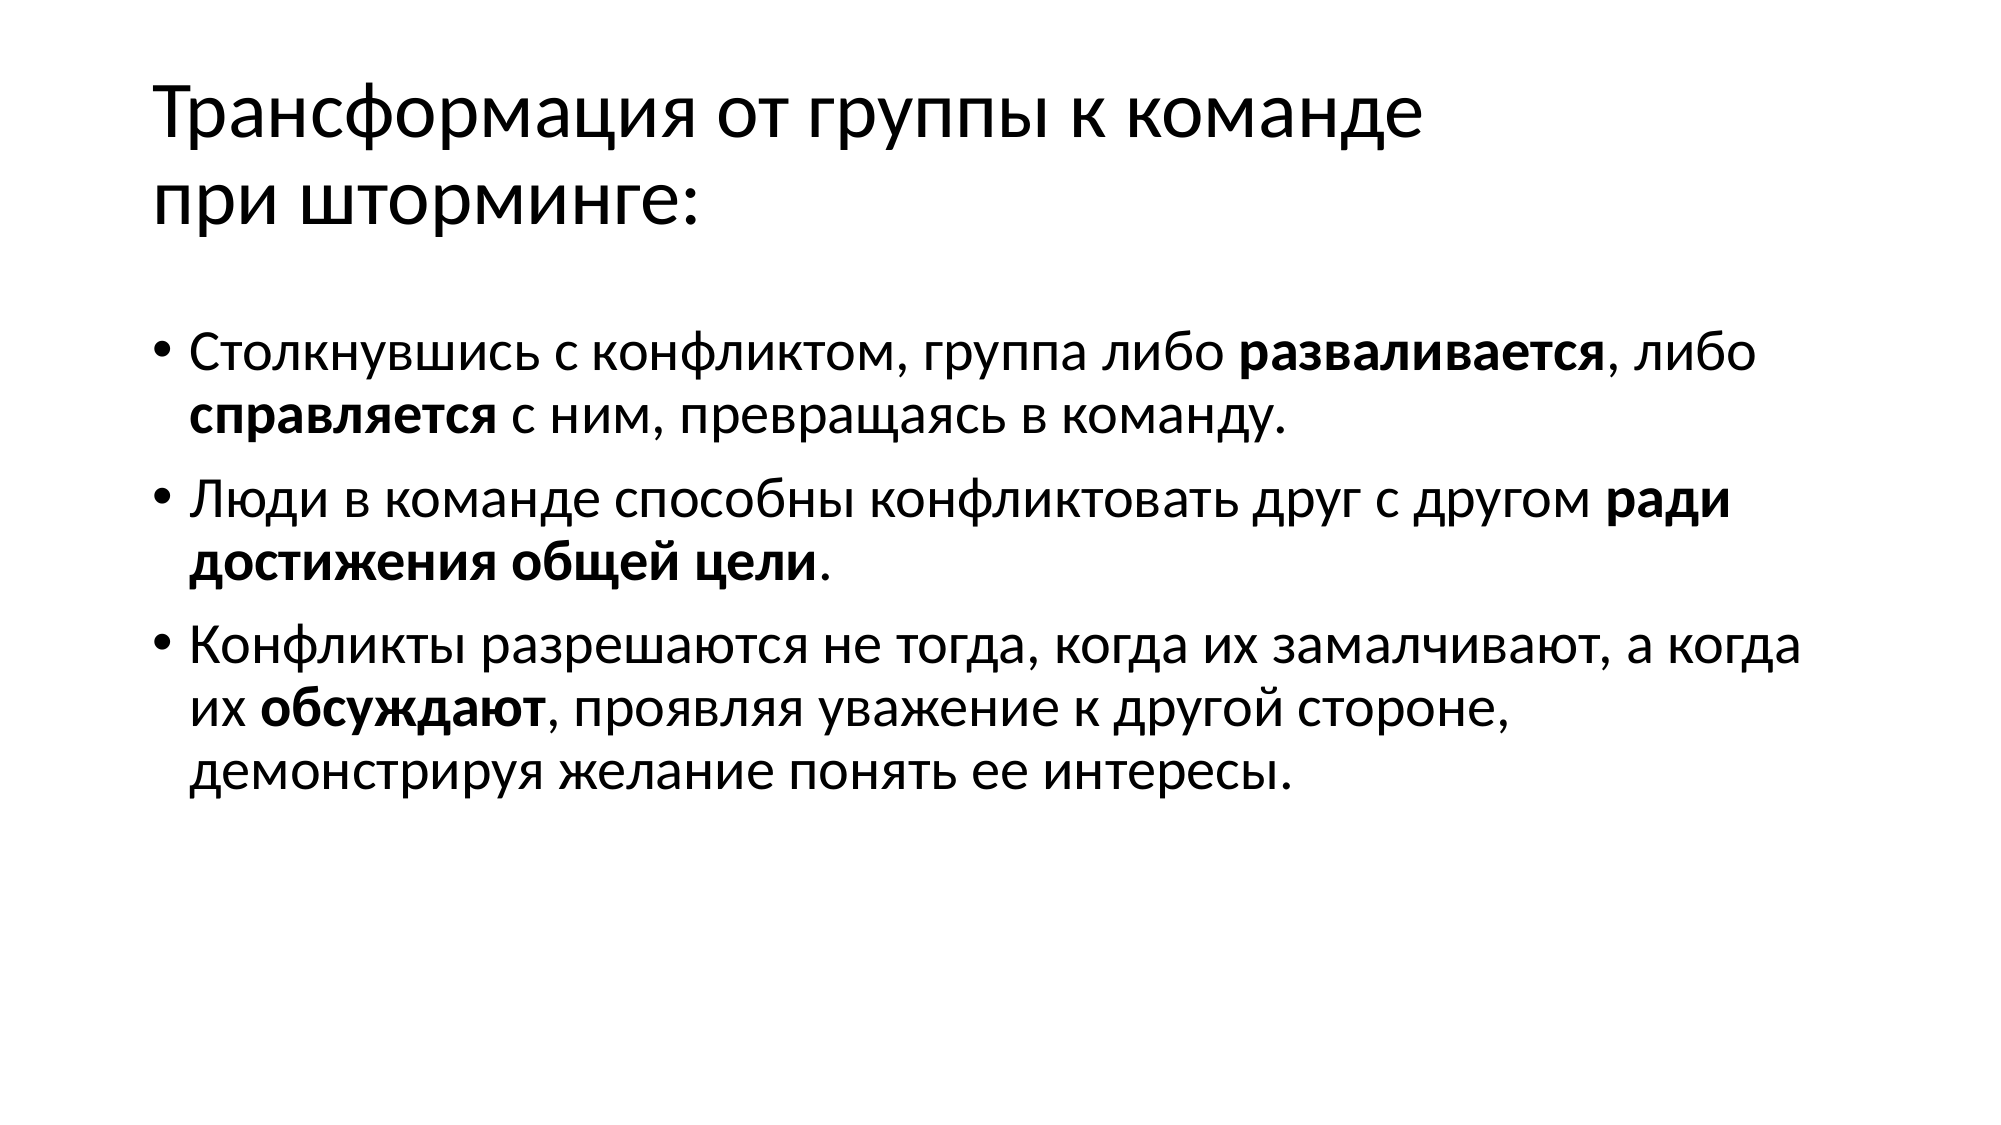

# Трансформация от группы к команде при шторминге:
Столкнувшись с конфликтом, группа либо разваливается, либо справляется с ним, превращаясь в команду.
Люди в команде способны конфликтовать друг с другом ради достижения общей цели.
Конфликты разрешаются не тогда, когда их замалчивают, а когда их обсуждают, проявляя уважение к другой стороне, демонстрируя желание понять ее интересы.